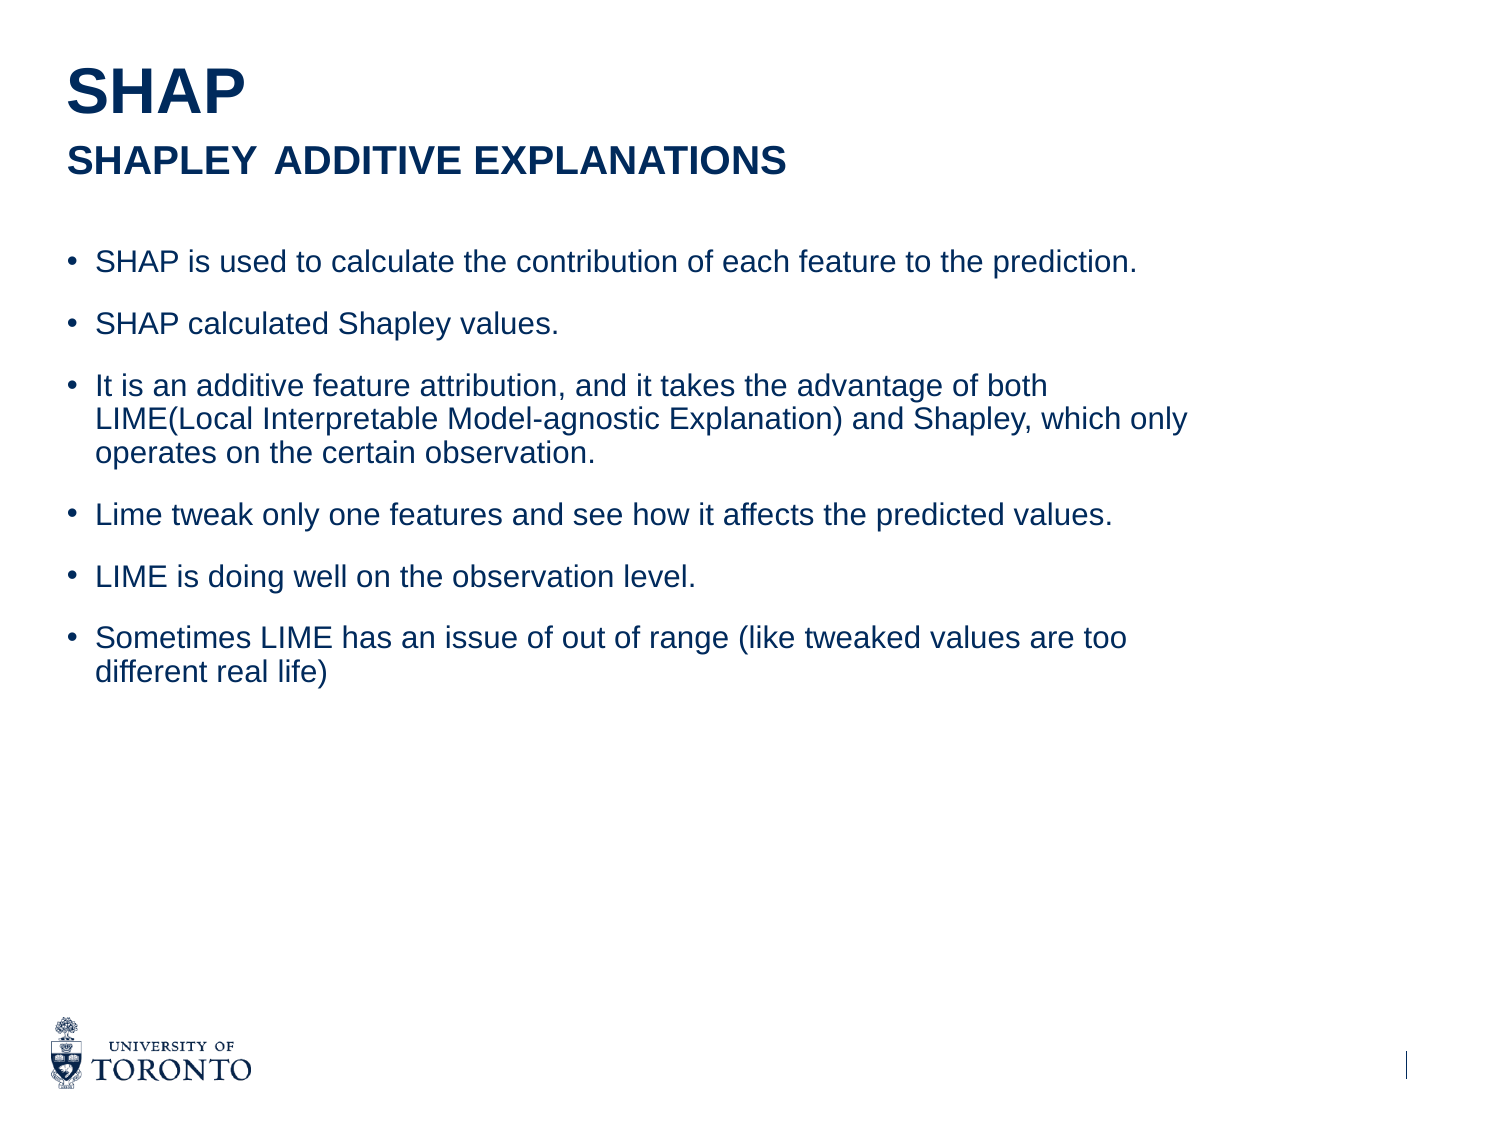

# SHAP SHapley Additive exPlanations
SHAP is used to calculate the contribution of each feature to the prediction.
SHAP calculated Shapley values.
It is an additive feature attribution, and it takes the advantage of both LIME(Local Interpretable Model-agnostic Explanation) and Shapley, which only operates on the certain observation.
Lime tweak only one features and see how it affects the predicted values.
LIME is doing well on the observation level.
Sometimes LIME has an issue of out of range (like tweaked values are too different real life)